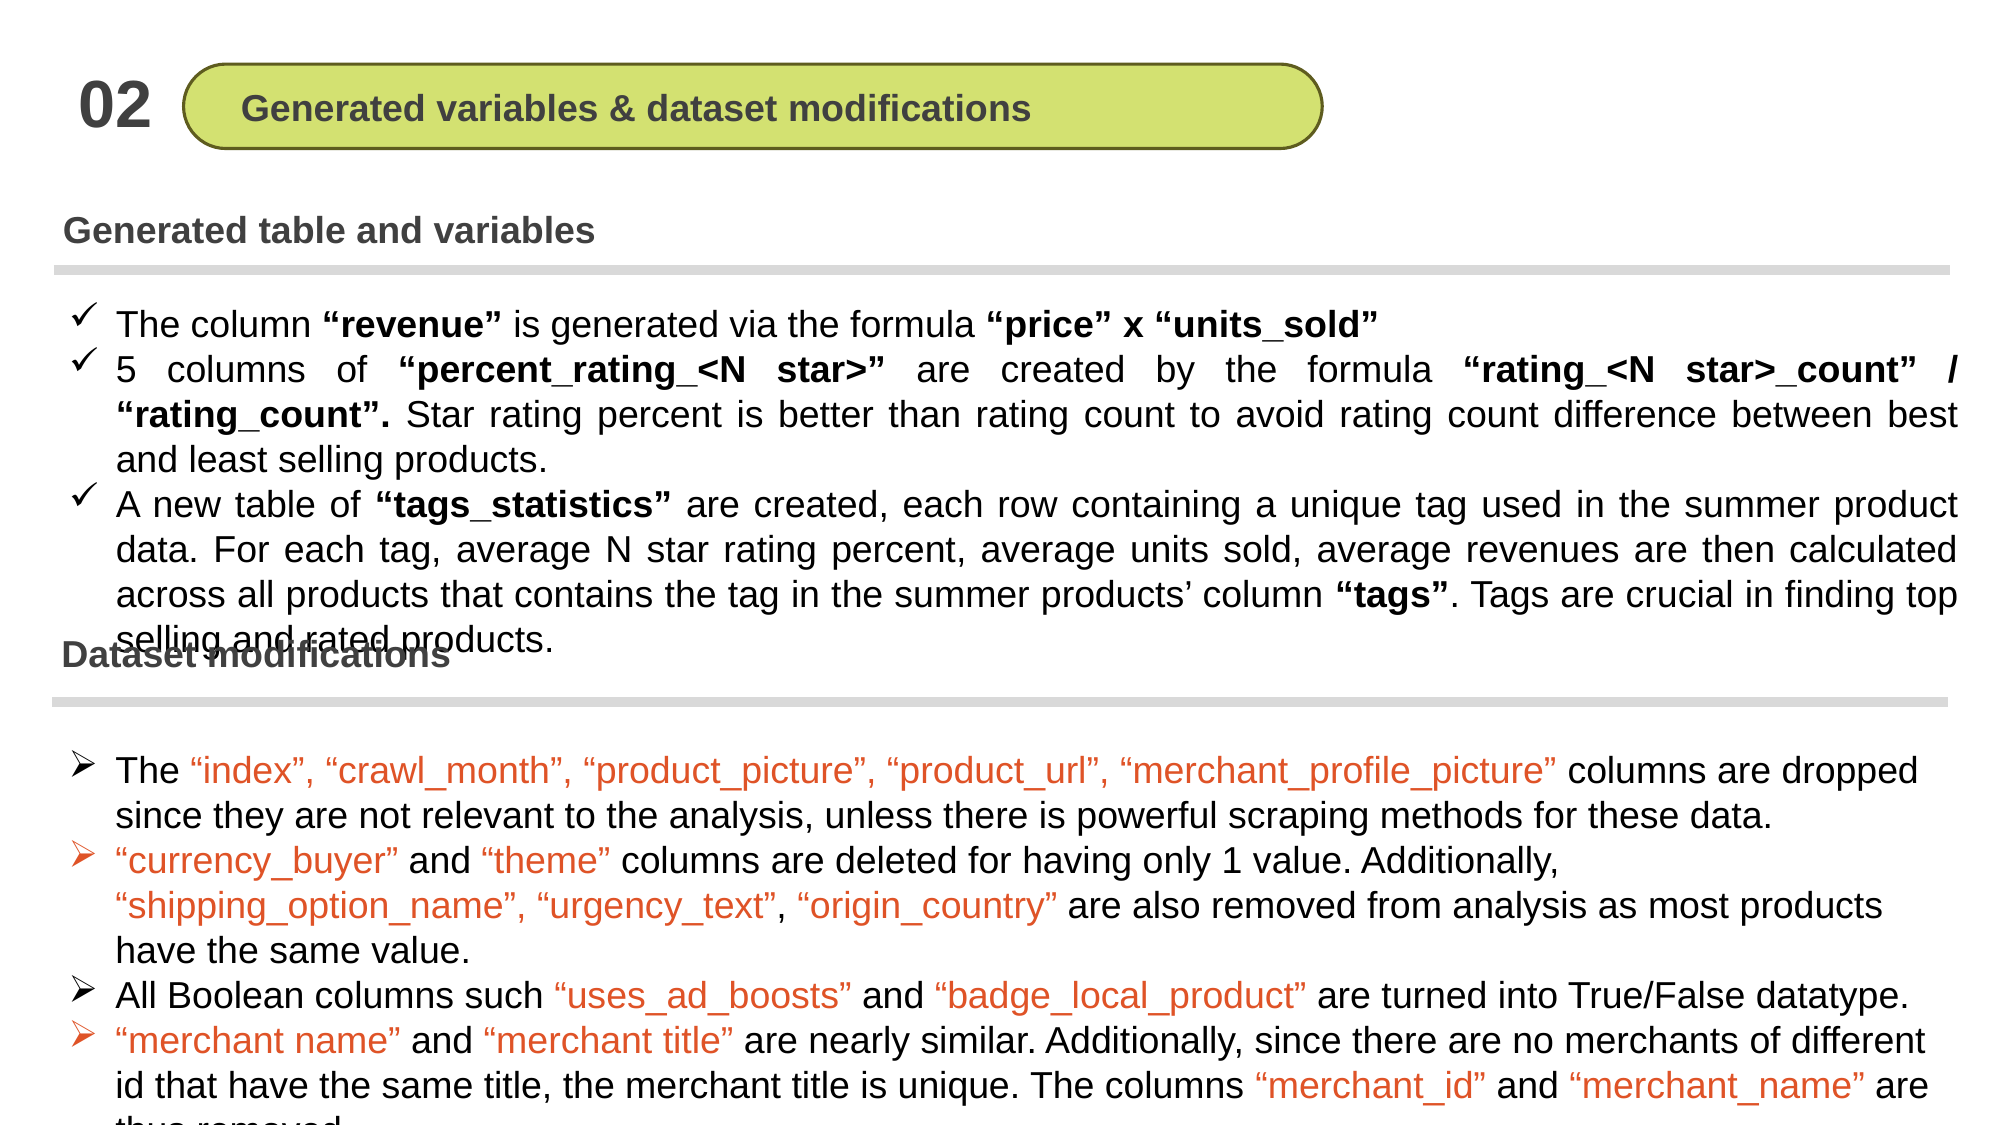

02
Generated variables & dataset modifications
Generated table and variables
The column “revenue” is generated via the formula “price” x “units_sold”
5 columns of “percent_rating_<N star>” are created by the formula “rating_<N star>_count” / “rating_count”. Star rating percent is better than rating count to avoid rating count difference between best and least selling products.
A new table of “tags_statistics” are created, each row containing a unique tag used in the summer product data. For each tag, average N star rating percent, average units sold, average revenues are then calculated across all products that contains the tag in the summer products’ column “tags”. Tags are crucial in finding top selling and rated products.
Dataset modifications
The “index”, “crawl_month”, “product_picture”, “product_url”, “merchant_profile_picture” columns are dropped since they are not relevant to the analysis, unless there is powerful scraping methods for these data.
“currency_buyer” and “theme” columns are deleted for having only 1 value. Additionally, “shipping_option_name”, “urgency_text”, “origin_country” are also removed from analysis as most products have the same value.
All Boolean columns such “uses_ad_boosts” and “badge_local_product” are turned into True/False datatype.
“merchant name” and “merchant title” are nearly similar. Additionally, since there are no merchants of different id that have the same title, the merchant title is unique. The columns “merchant_id” and “merchant_name” are thus removed.